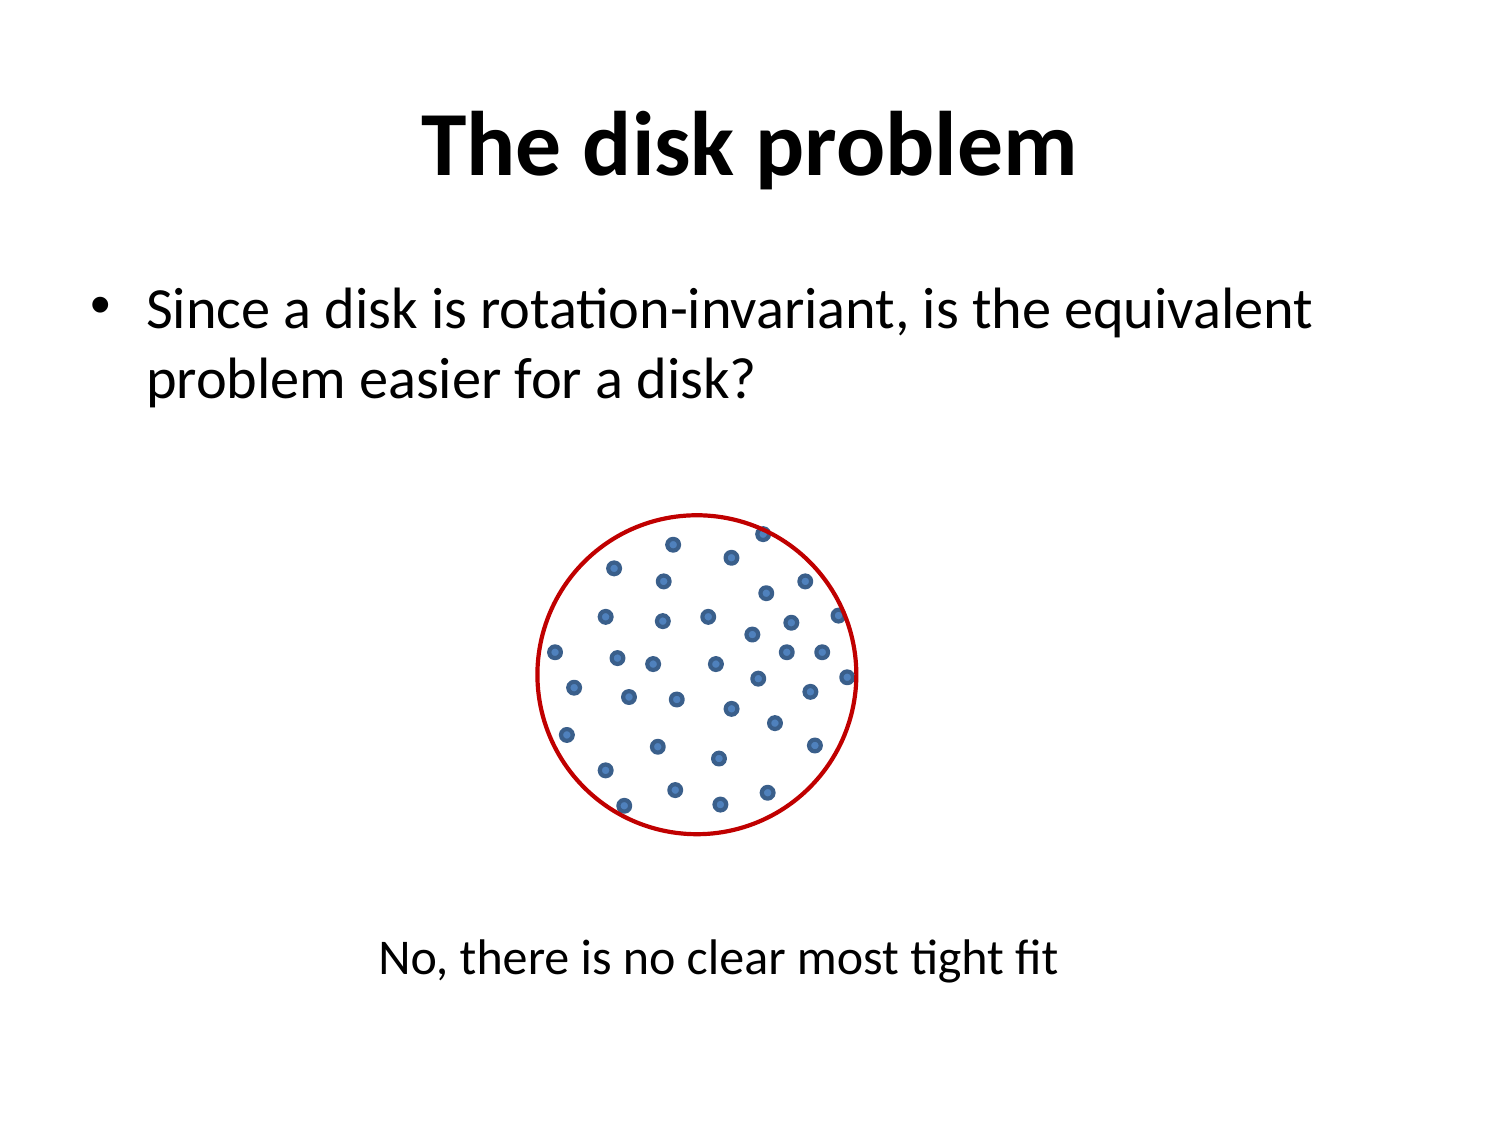

# The disk problem
Since a disk is rotation-invariant, is the equivalent problem easier for a disk?

No, there is no clear most tight fit